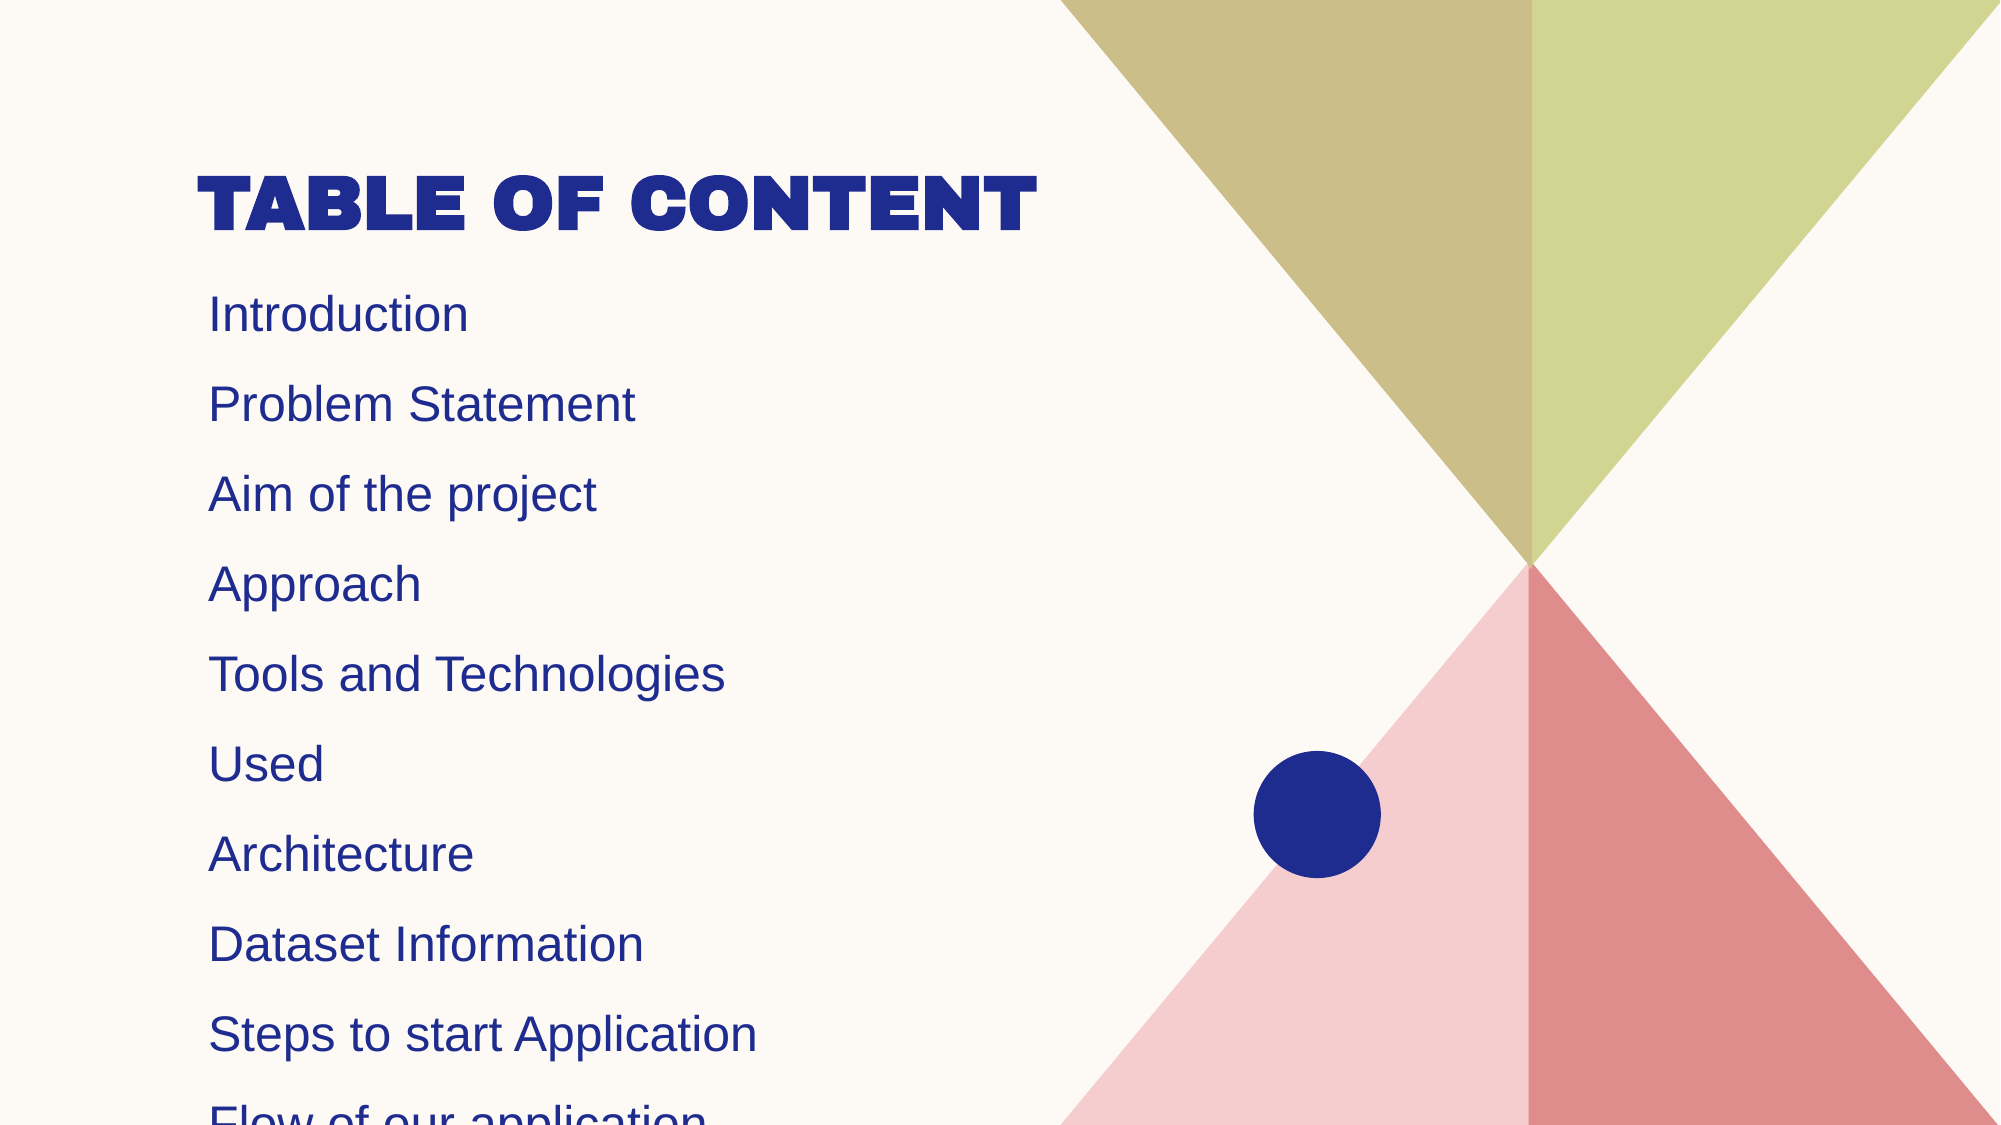

# TABLE OF CONTENT
Introduction​
Problem Statement
​Aim of the project
Approach
Tools and Technologies Used
​Architecture
Dataset Information
Steps to start Application
Flow of our application